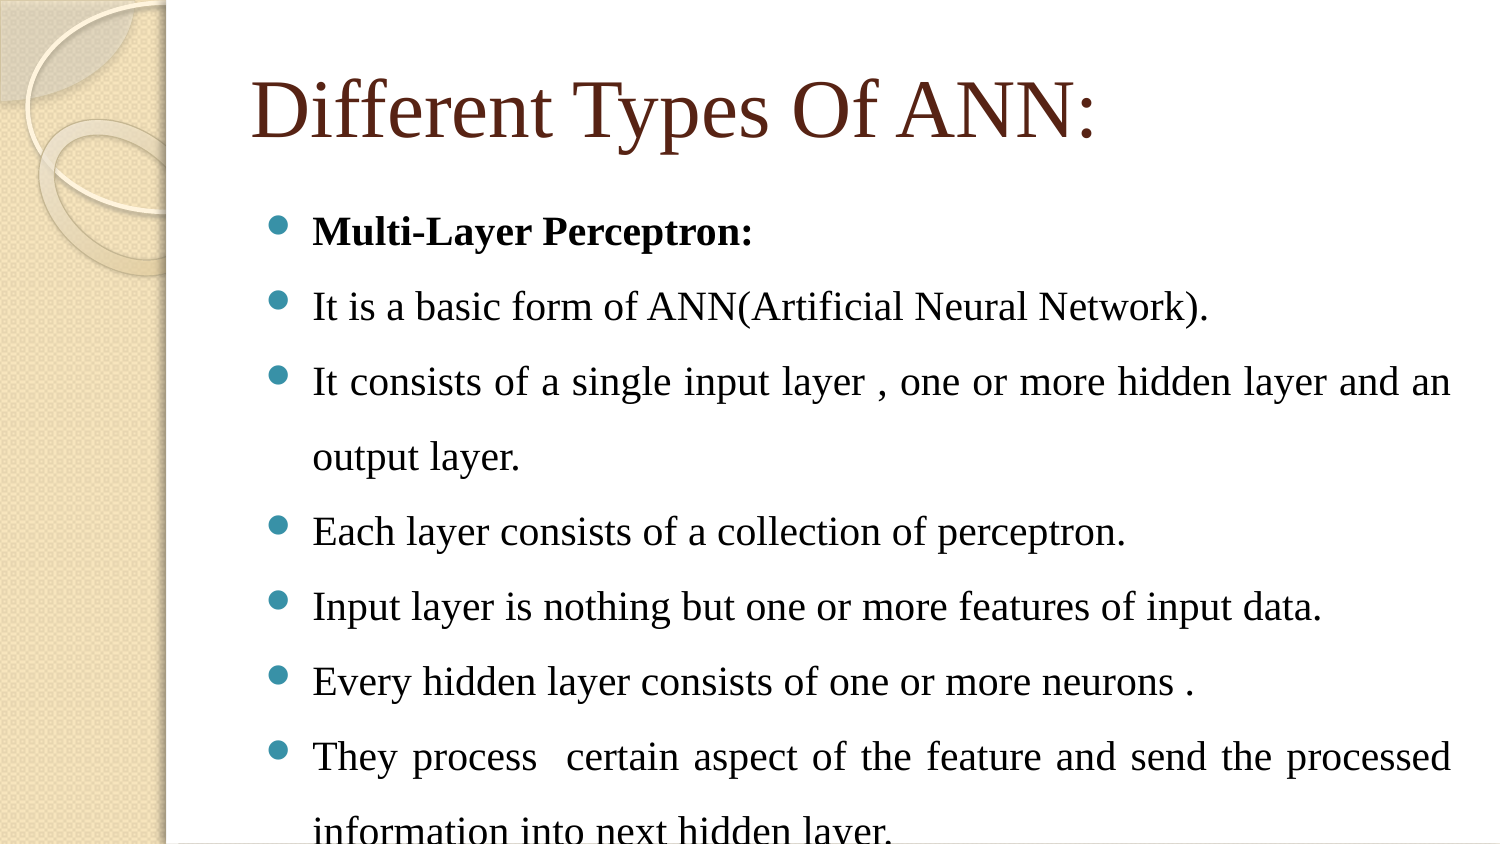

# Different Types Of ANN:
Multi-Layer Perceptron:
It is a basic form of ANN(Artificial Neural Network).
It consists of a single input layer , one or more hidden layer and an output layer.
Each layer consists of a collection of perceptron.
Input layer is nothing but one or more features of input data.
Every hidden layer consists of one or more neurons .
They process  certain aspect of the feature and send the processed information into next hidden layer.
The output layer process receives the data from the last hidden layer and finally output the result.